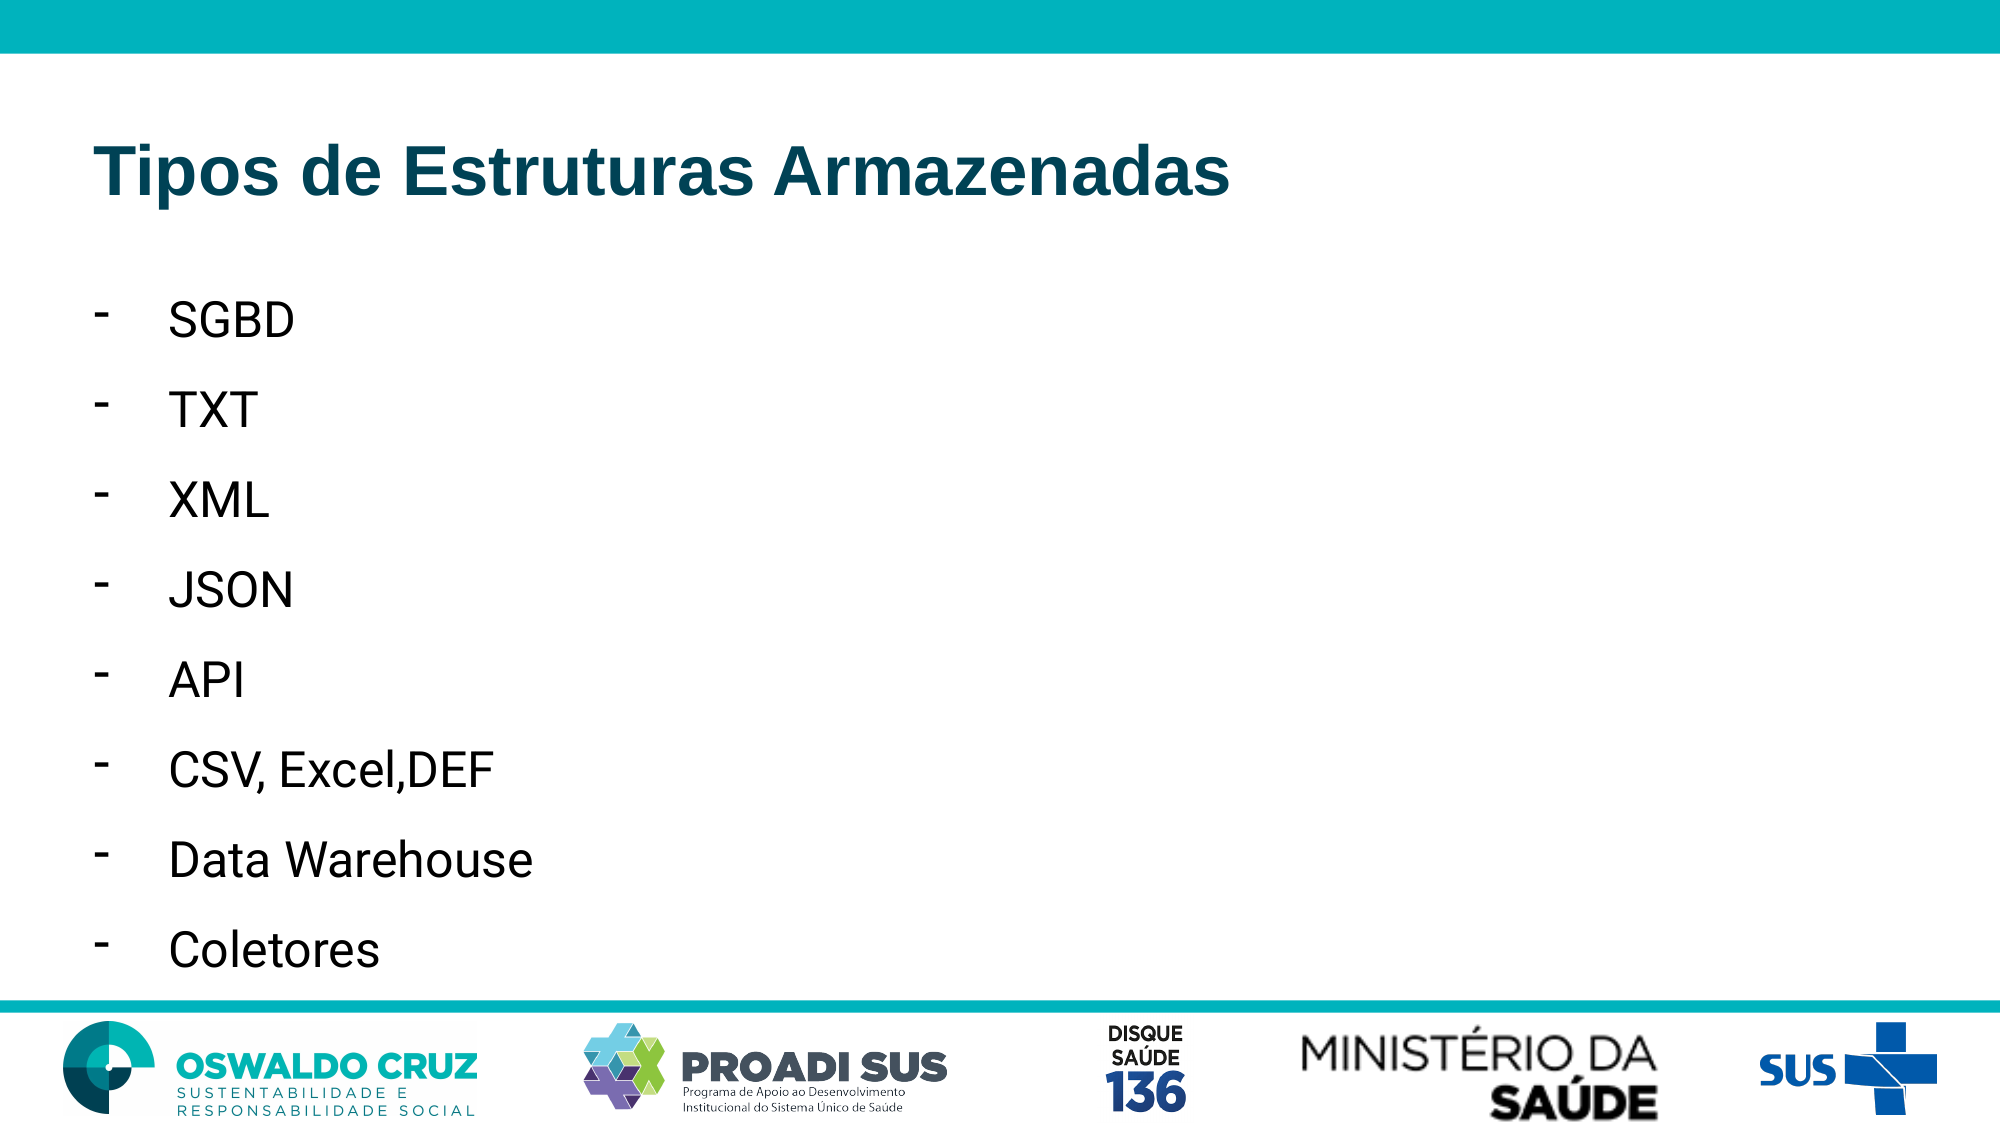

Tipos de Estruturas Armazenadas
SGBD
TXT
XML
JSON
API
CSV, Excel,DEF
Data Warehouse
Coletores